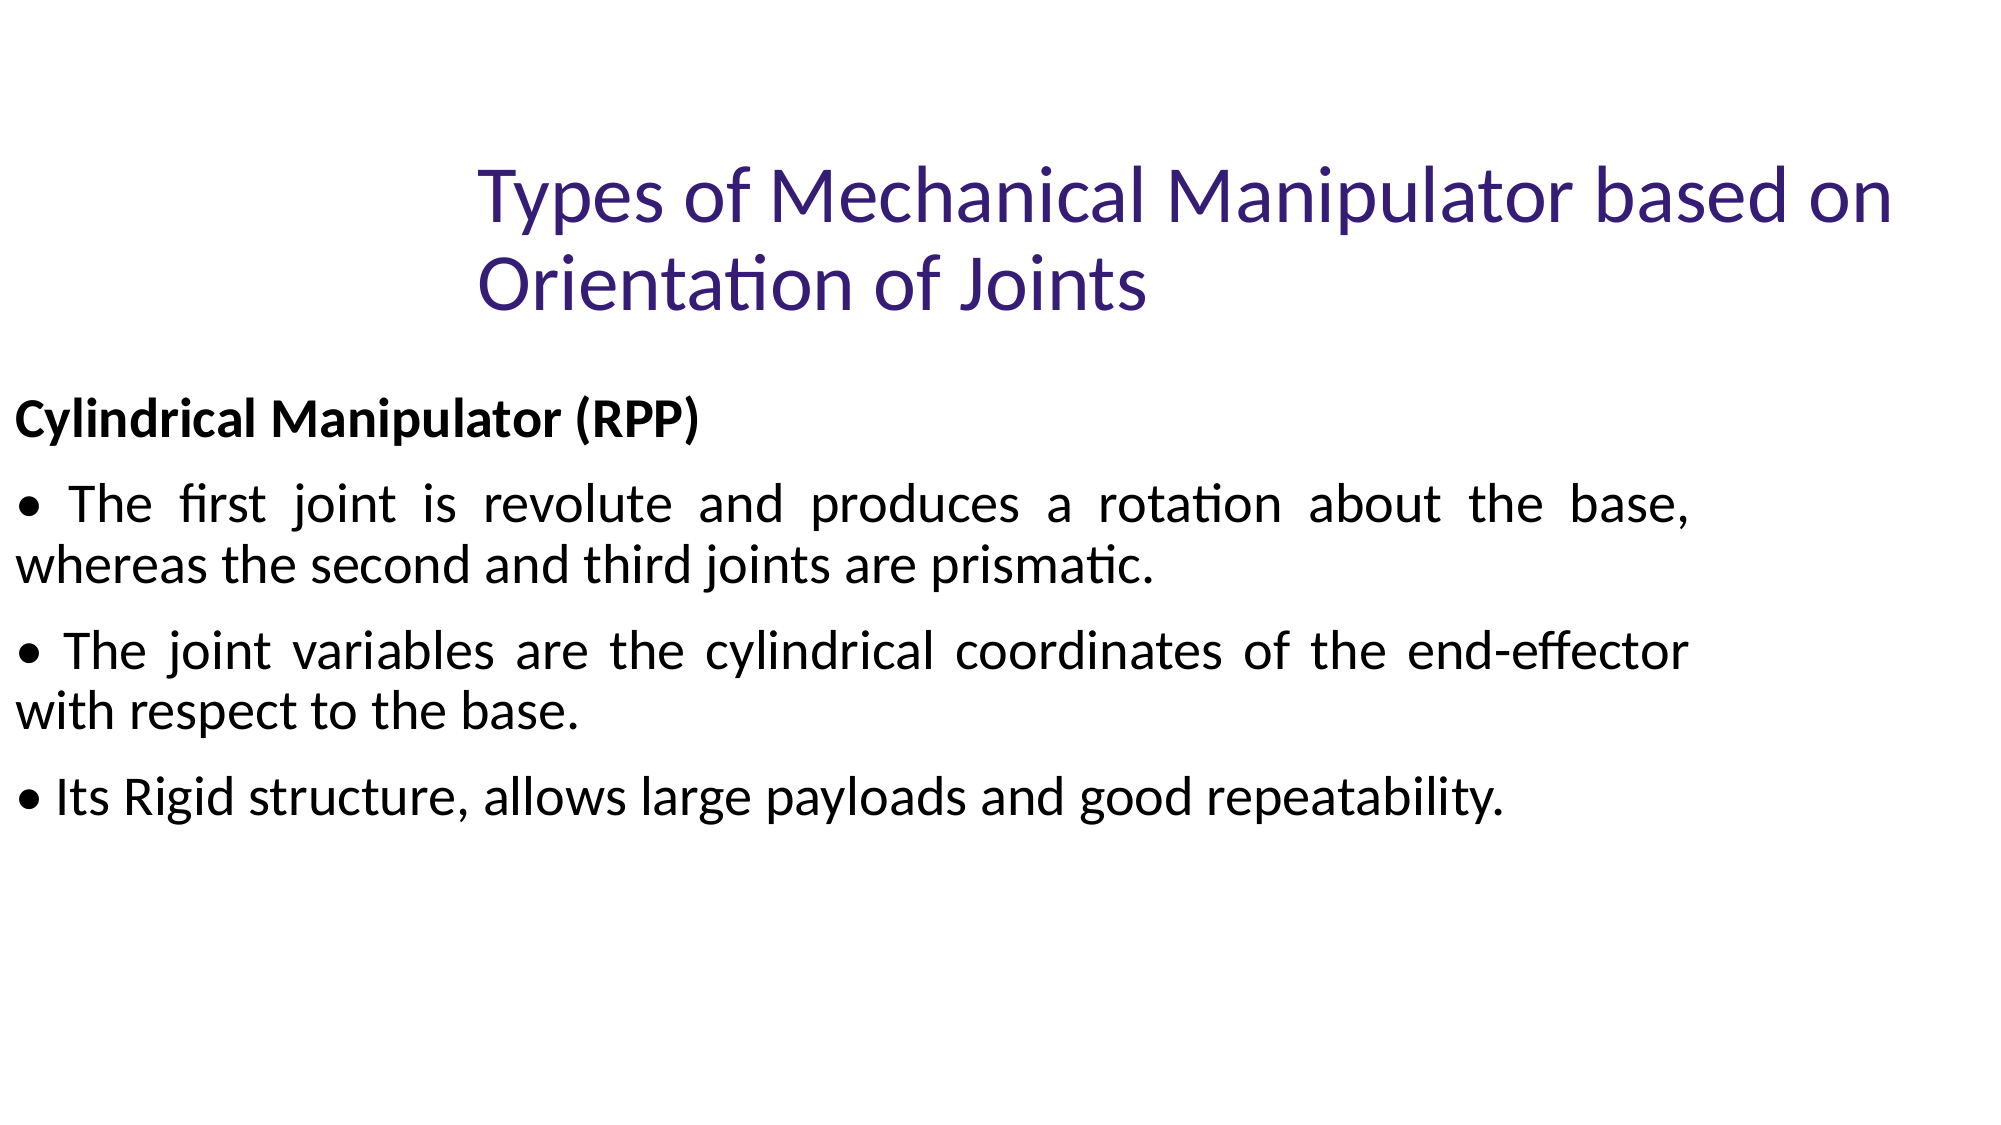

Types of Mechanical Manipulator based on Orientation of Joints
Cylindrical Manipulator (RPP)
• The first joint is revolute and produces a rotation about the base, whereas the second and third joints are prismatic.
• The joint variables are the cylindrical coordinates of the end-effector with respect to the base.
• Its Rigid structure, allows large payloads and good repeatability.